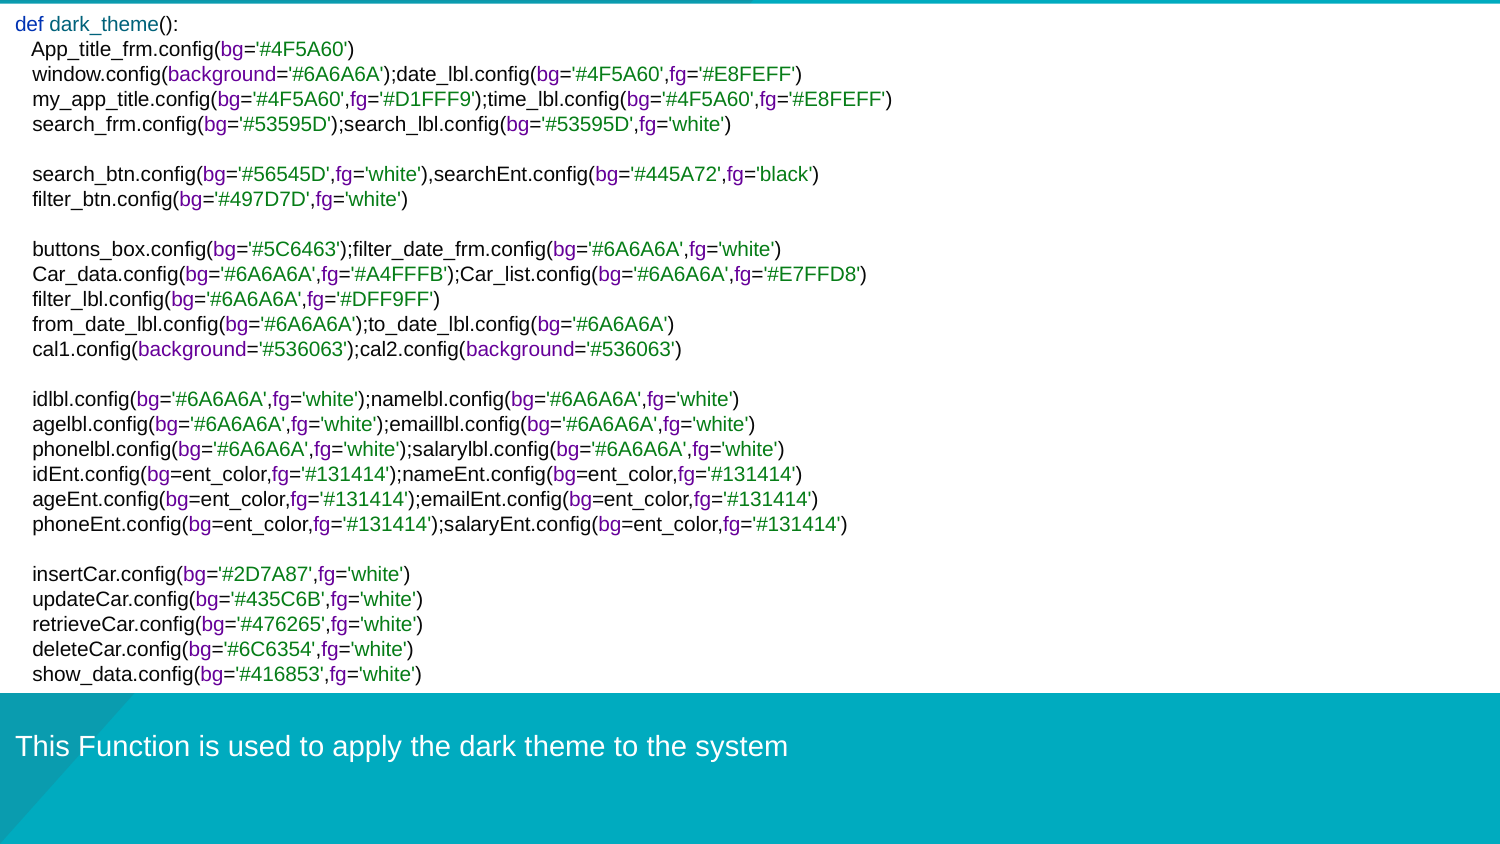

def dark_theme():
   App_title_frm.config(bg='#4F5A60')
   window.config(background='#6A6A6A');date_lbl.config(bg='#4F5A60',fg='#E8FEFF')
   my_app_title.config(bg='#4F5A60',fg='#D1FFF9');time_lbl.config(bg='#4F5A60',fg='#E8FEFF')
   search_frm.config(bg='#53595D');search_lbl.config(bg='#53595D',fg='white')
   search_btn.config(bg='#56545D',fg='white'),searchEnt.config(bg='#445A72',fg='black')
   filter_btn.config(bg='#497D7D',fg='white')
   buttons_box.config(bg='#5C6463');filter_date_frm.config(bg='#6A6A6A',fg='white')
   Car_data.config(bg='#6A6A6A',fg='#A4FFFB');Car_list.config(bg='#6A6A6A',fg='#E7FFD8')
   filter_lbl.config(bg='#6A6A6A',fg='#DFF9FF')
   from_date_lbl.config(bg='#6A6A6A');to_date_lbl.config(bg='#6A6A6A')
   cal1.config(background='#536063');cal2.config(background='#536063')
   idlbl.config(bg='#6A6A6A',fg='white');namelbl.config(bg='#6A6A6A',fg='white')
   agelbl.config(bg='#6A6A6A',fg='white');emaillbl.config(bg='#6A6A6A',fg='white')
   phonelbl.config(bg='#6A6A6A',fg='white');salarylbl.config(bg='#6A6A6A',fg='white')
   idEnt.config(bg=ent_color,fg='#131414');nameEnt.config(bg=ent_color,fg='#131414')
   ageEnt.config(bg=ent_color,fg='#131414');emailEnt.config(bg=ent_color,fg='#131414')
   phoneEnt.config(bg=ent_color,fg='#131414');salaryEnt.config(bg=ent_color,fg='#131414')
   insertCar.config(bg='#2D7A87',fg='white')
   updateCar.config(bg='#435C6B',fg='white')
   retrieveCar.config(bg='#476265',fg='white')
   deleteCar.config(bg='#6C6354',fg='white')
   show_data.config(bg='#416853',fg='white')
# This Function is used to apply the dark theme to the system